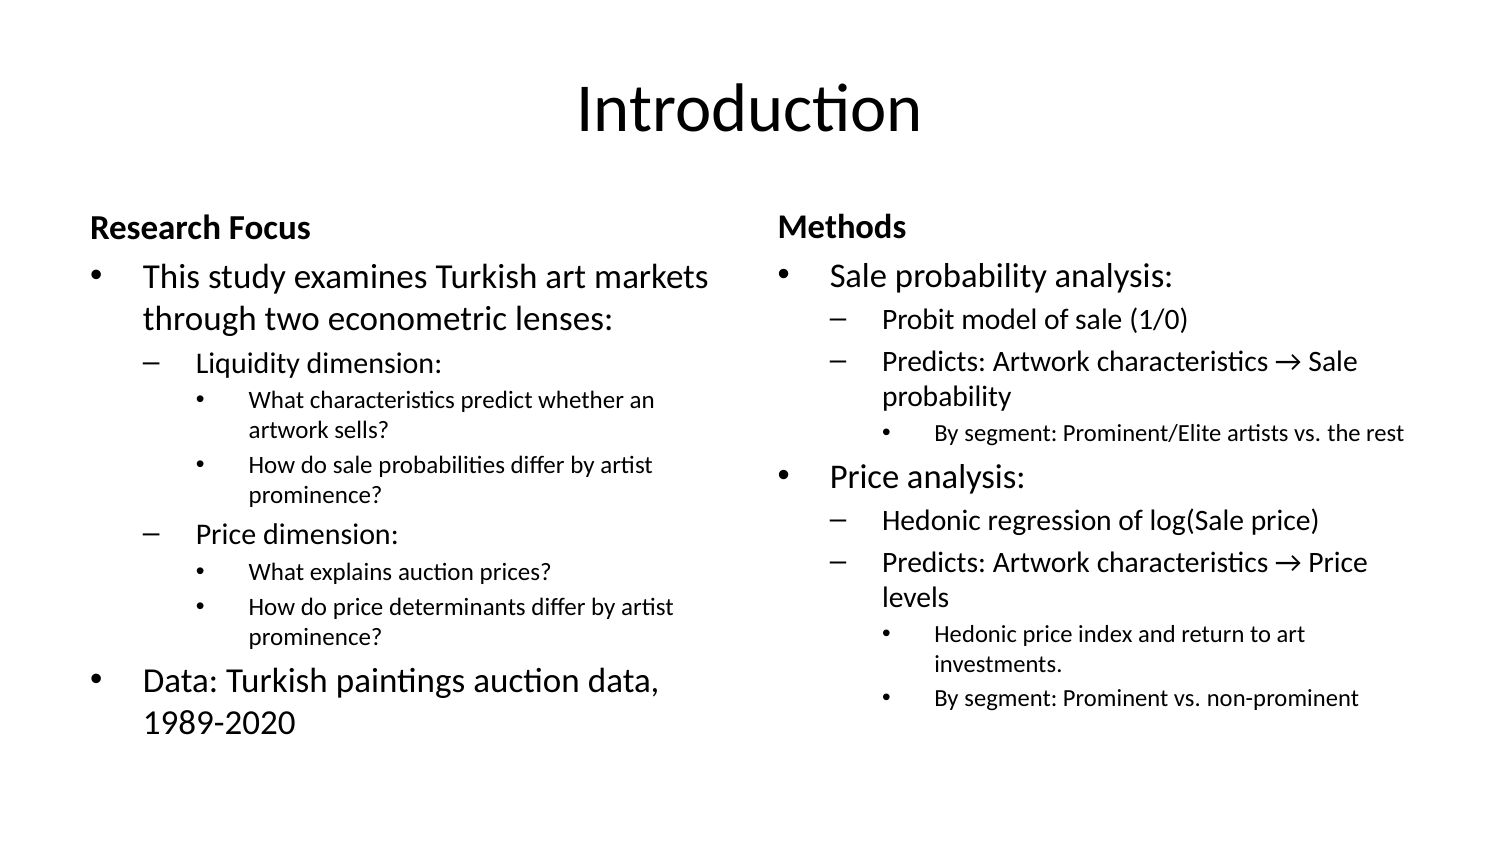

# Introduction
Research Focus
This study examines Turkish art markets through two econometric lenses:
Liquidity dimension:
What characteristics predict whether an artwork sells?
How do sale probabilities differ by artist prominence?
Price dimension:
What explains auction prices?
How do price determinants differ by artist prominence?
Data: Turkish paintings auction data, 1989-2020
Methods
Sale probability analysis:
Probit model of sale (1/0)
Predicts: Artwork characteristics → Sale probability
By segment: Prominent/Elite artists vs. the rest
Price analysis:
Hedonic regression of log(Sale price)
Predicts: Artwork characteristics → Price levels
Hedonic price index and return to art investments.
By segment: Prominent vs. non-prominent